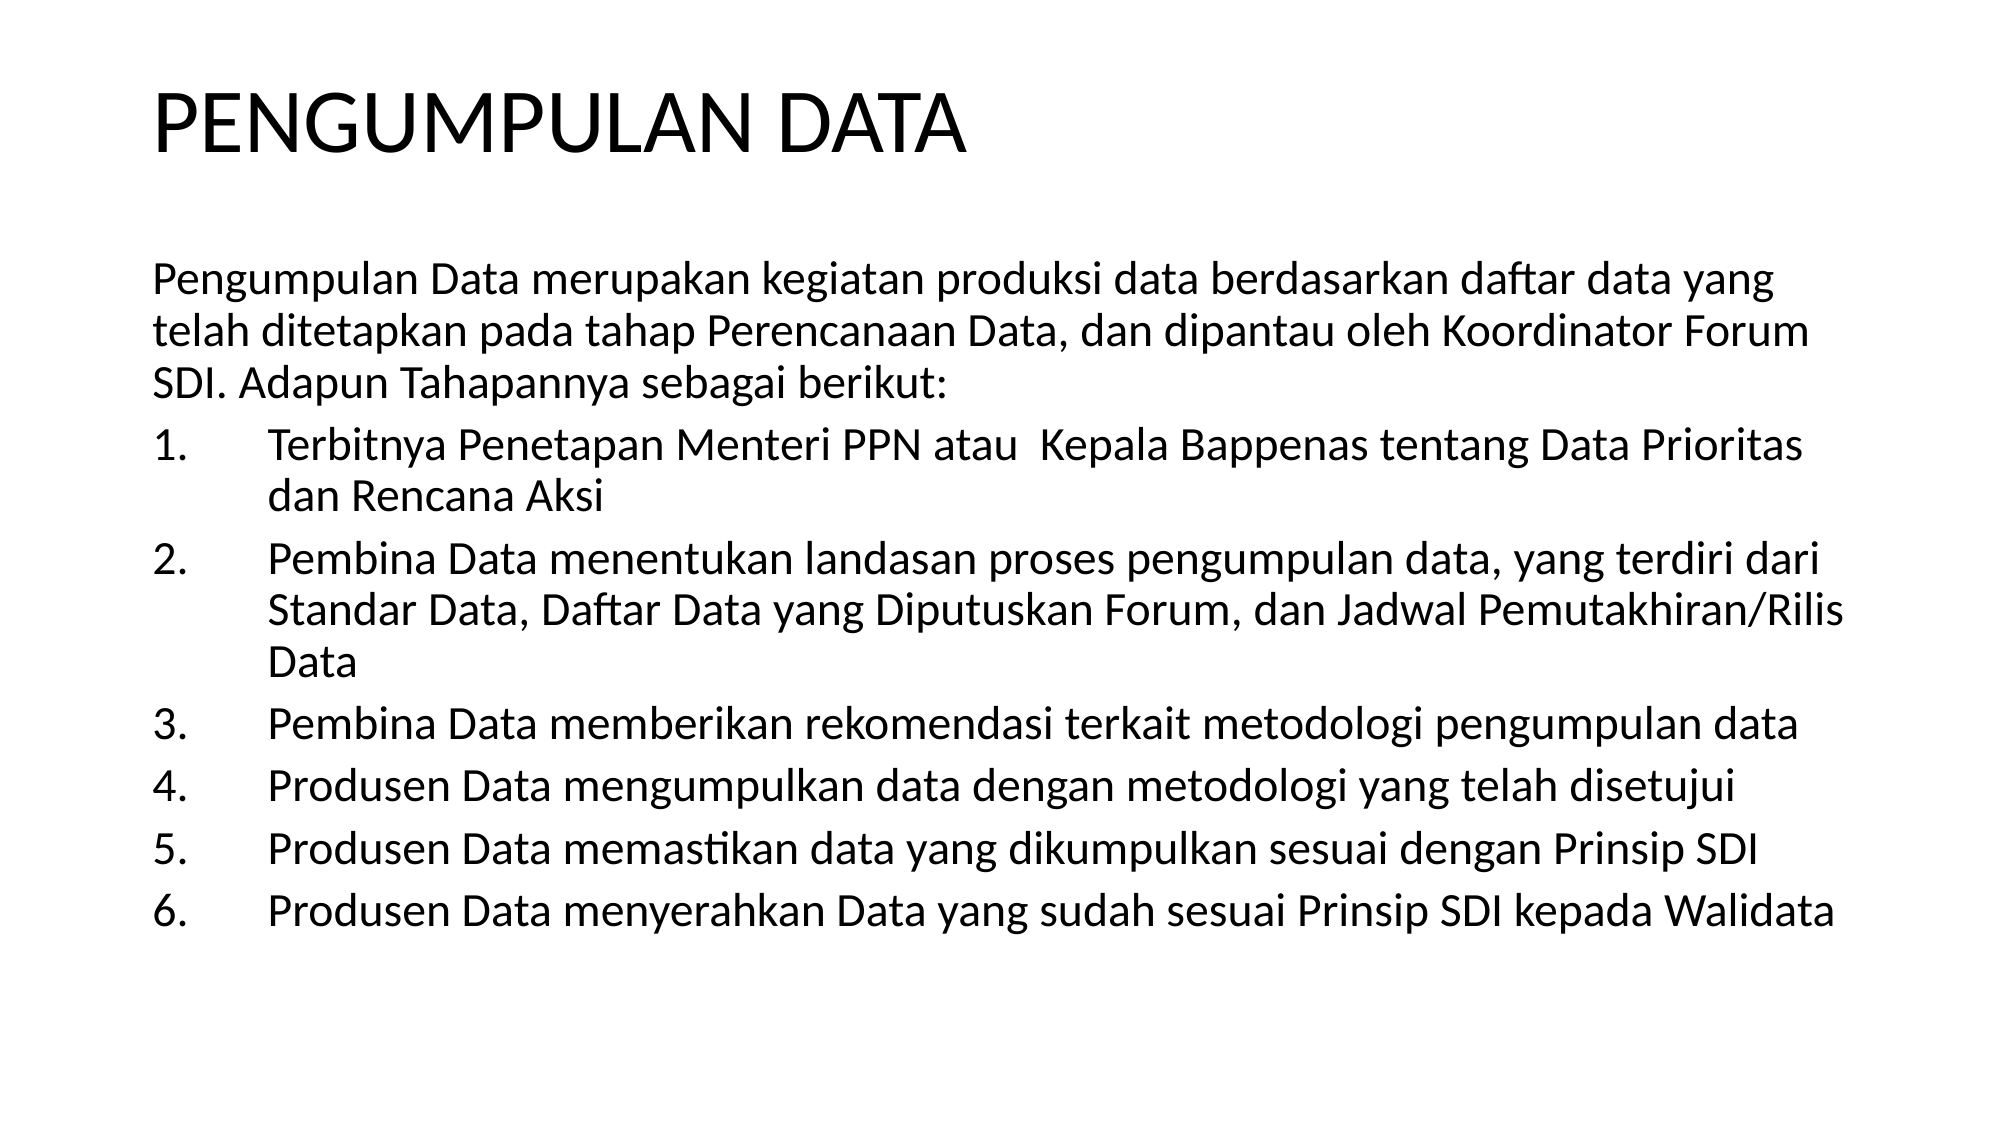

# PENGUMPULAN DATA
Pengumpulan Data merupakan kegiatan produksi data berdasarkan daftar data yang telah ditetapkan pada tahap Perencanaan Data, dan dipantau oleh Koordinator Forum SDI. Adapun Tahapannya sebagai berikut:
Terbitnya Penetapan Menteri PPN atau  Kepala Bappenas tentang Data Prioritas dan Rencana Aksi
Pembina Data menentukan landasan proses pengumpulan data, yang terdiri dari Standar Data, Daftar Data yang Diputuskan Forum, dan Jadwal Pemutakhiran/Rilis Data
Pembina Data memberikan rekomendasi terkait metodologi pengumpulan data
Produsen Data mengumpulkan data dengan metodologi yang telah disetujui
Produsen Data memastikan data yang dikumpulkan sesuai dengan Prinsip SDI
Produsen Data menyerahkan Data yang sudah sesuai Prinsip SDI kepada Walidata